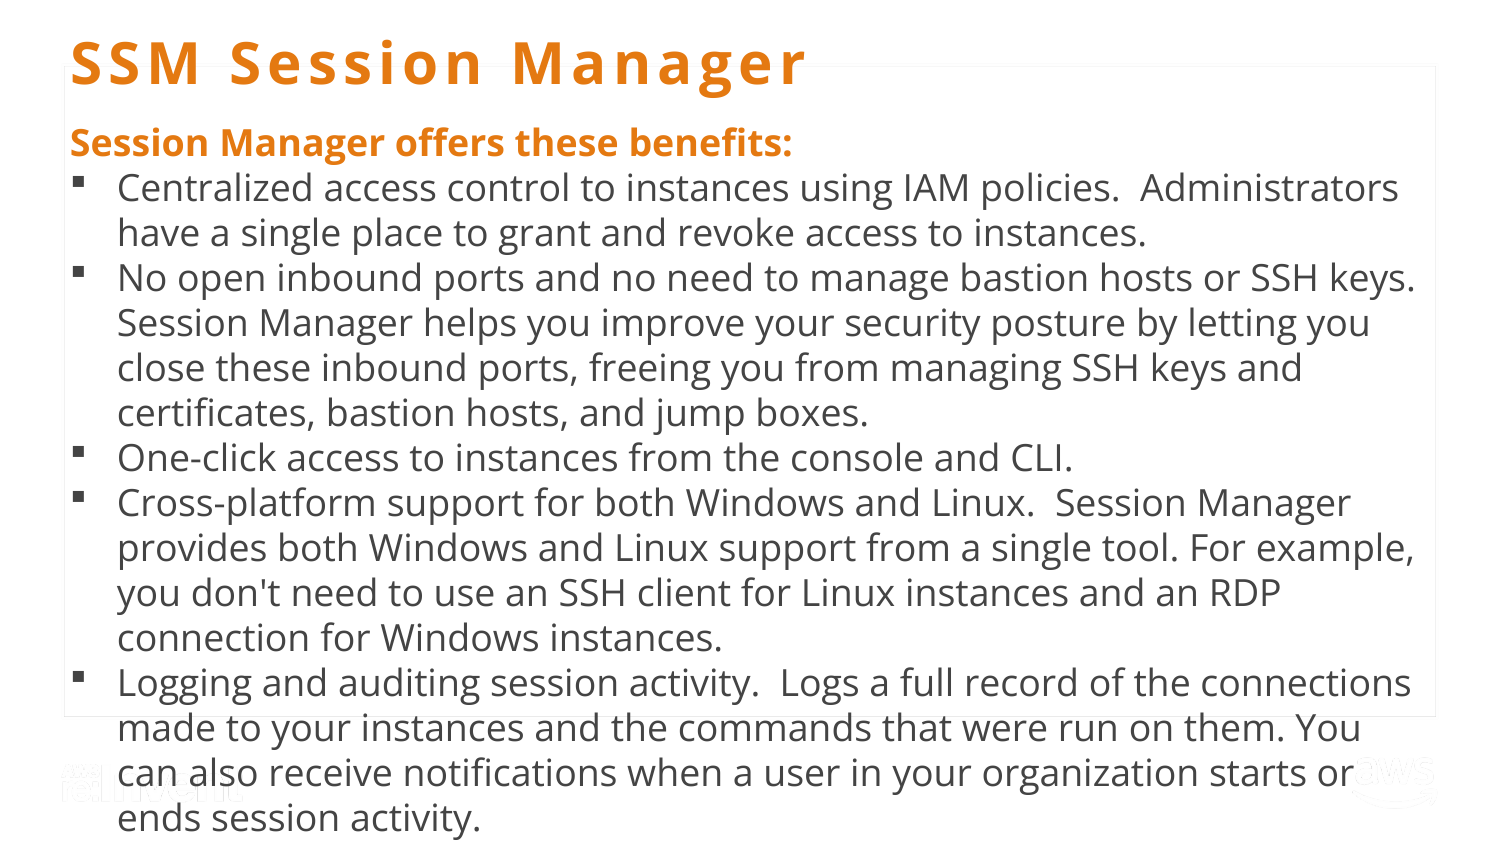

# SSM Session Manager
Session Manager offers these benefits:
Centralized access control to instances using IAM policies.  Administrators have a single place to grant and revoke access to instances.
No open inbound ports and no need to manage bastion hosts or SSH keys.  Session Manager helps you improve your security posture by letting you close these inbound ports, freeing you from managing SSH keys and certificates, bastion hosts, and jump boxes.
One-click access to instances from the console and CLI.
Cross-platform support for both Windows and Linux.  Session Manager provides both Windows and Linux support from a single tool. For example, you don't need to use an SSH client for Linux instances and an RDP connection for Windows instances.
Logging and auditing session activity.  Logs a full record of the connections made to your instances and the commands that were run on them. You can also receive notifications when a user in your organization starts or ends session activity.